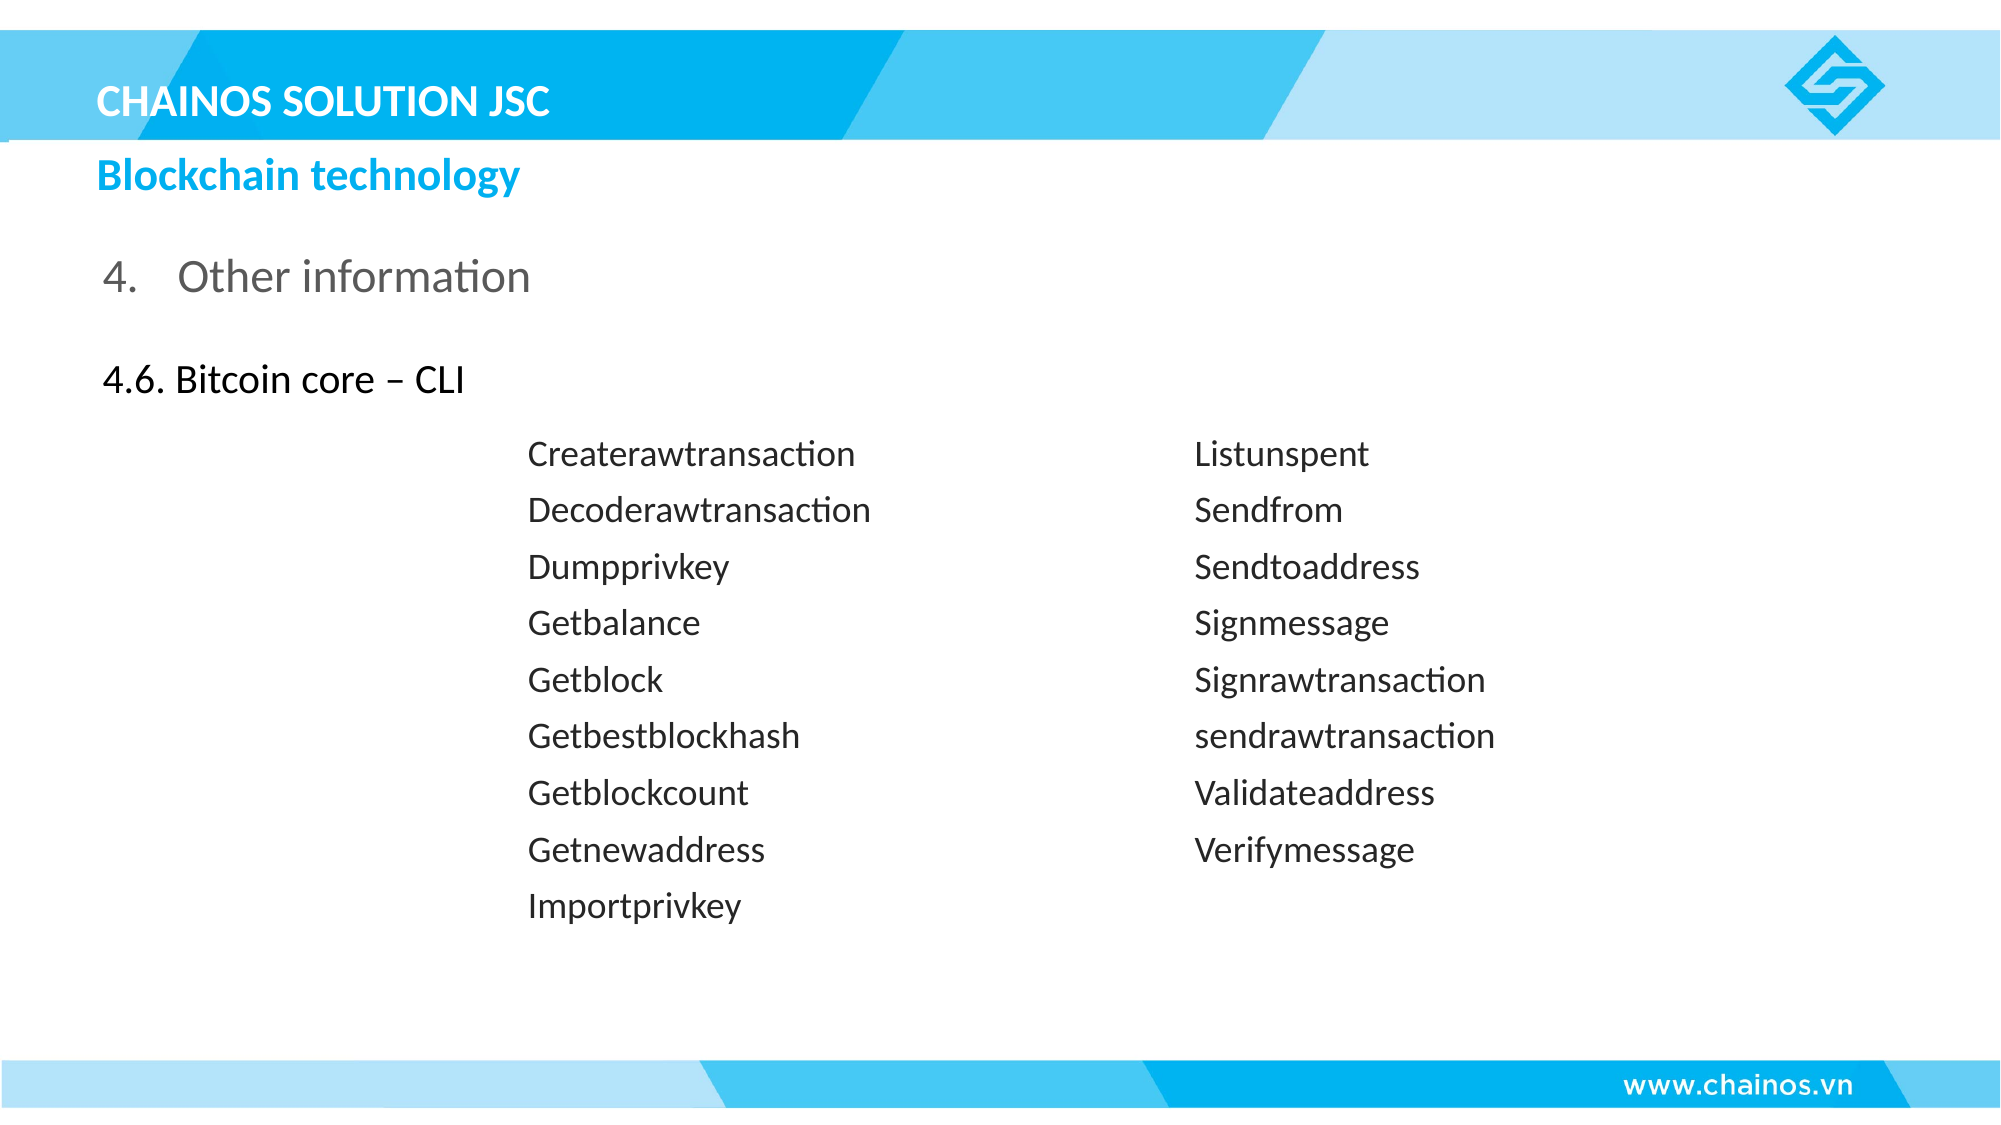

CHAINOS SOLUTION JSC
Blockchain technology
Other information
4.6. Bitcoin core – CLI
| Createrawtransaction Decoderawtransaction Dumpprivkey Getbalance Getblock Getbestblockhash Getblockcount Getnewaddress Importprivkey | Listunspent Sendfrom Sendtoaddress Signmessage Signrawtransaction sendrawtransaction Validateaddress Verifymessage |
| --- | --- |